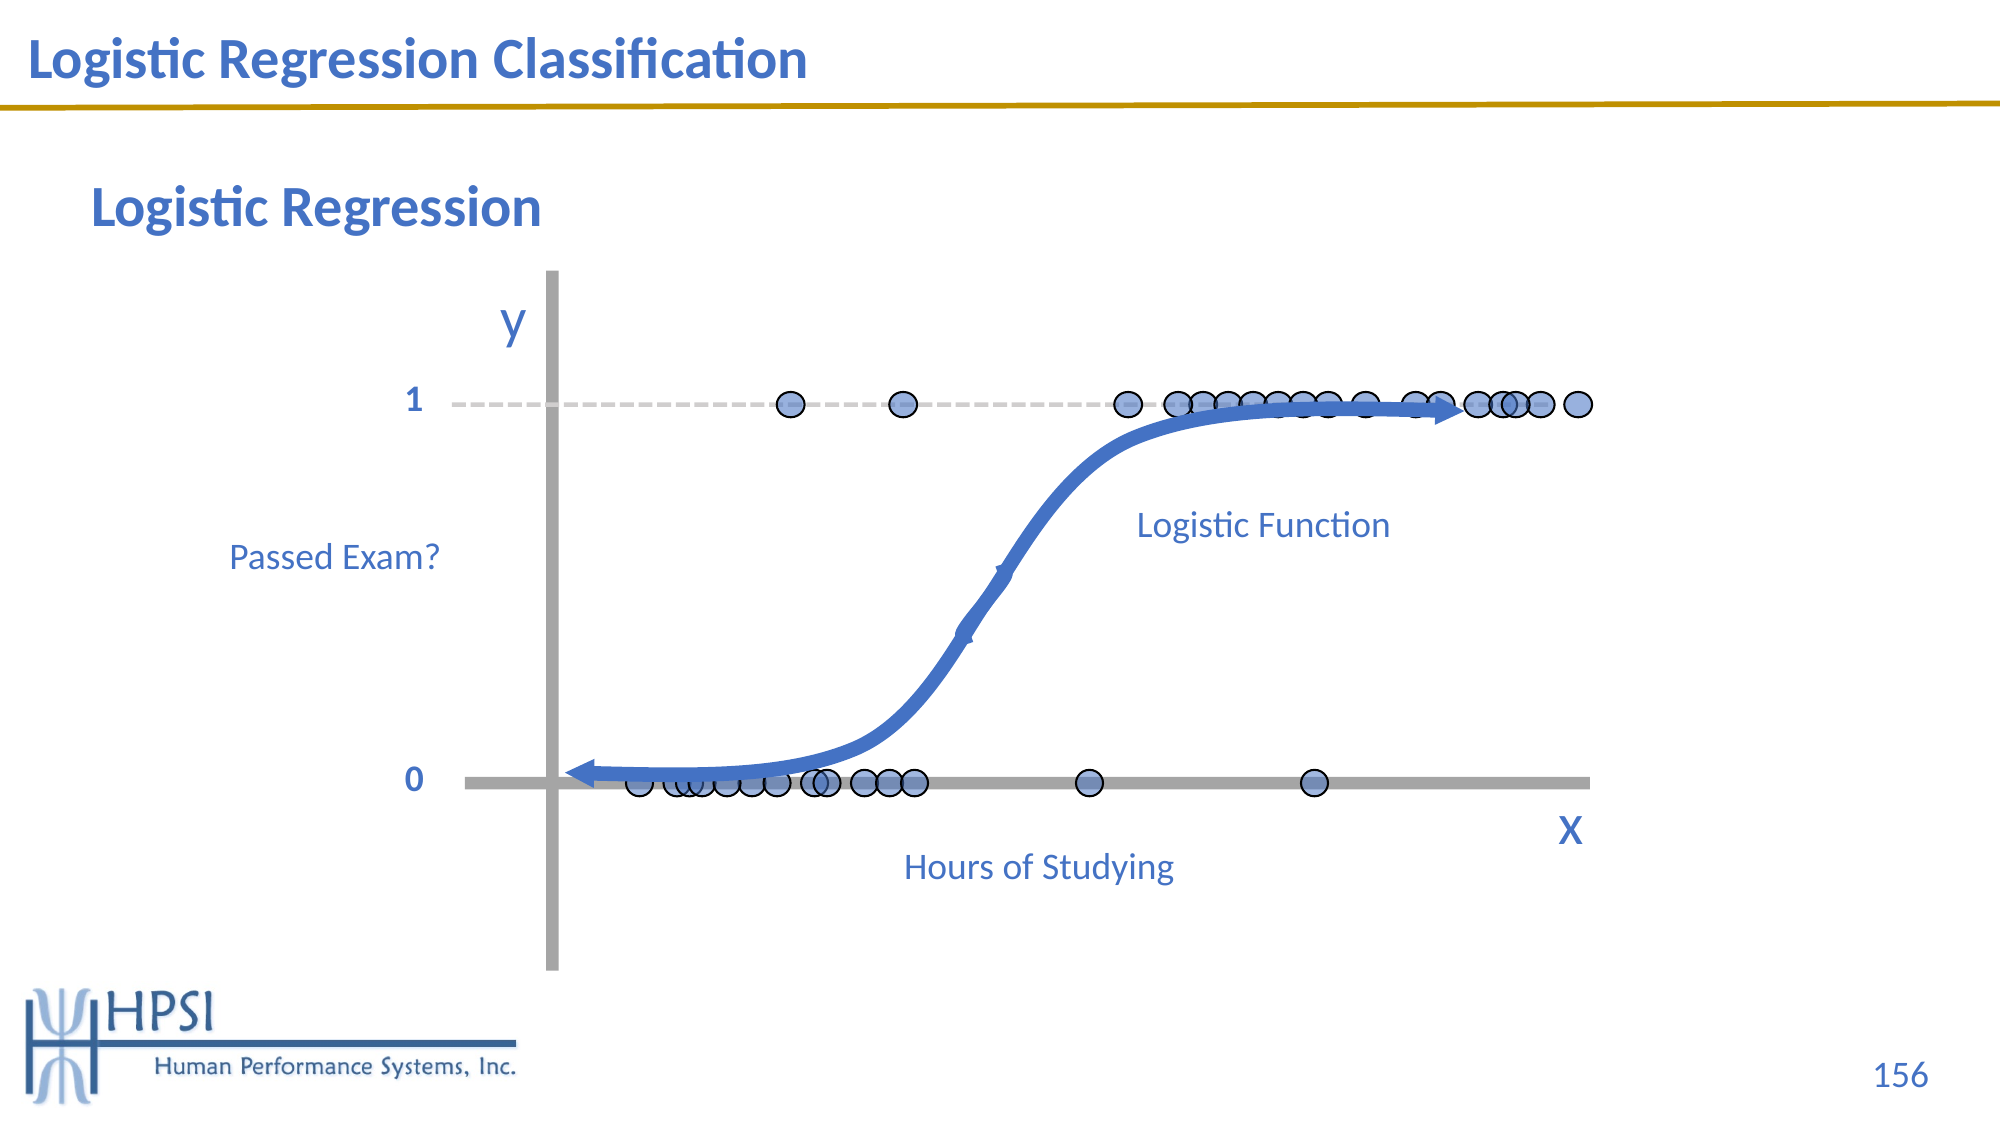

# Logistic Regression Classification

Logistic Regression

y
1

Logistic Function
Passed Exam?

0

x

Hours of Studying
156